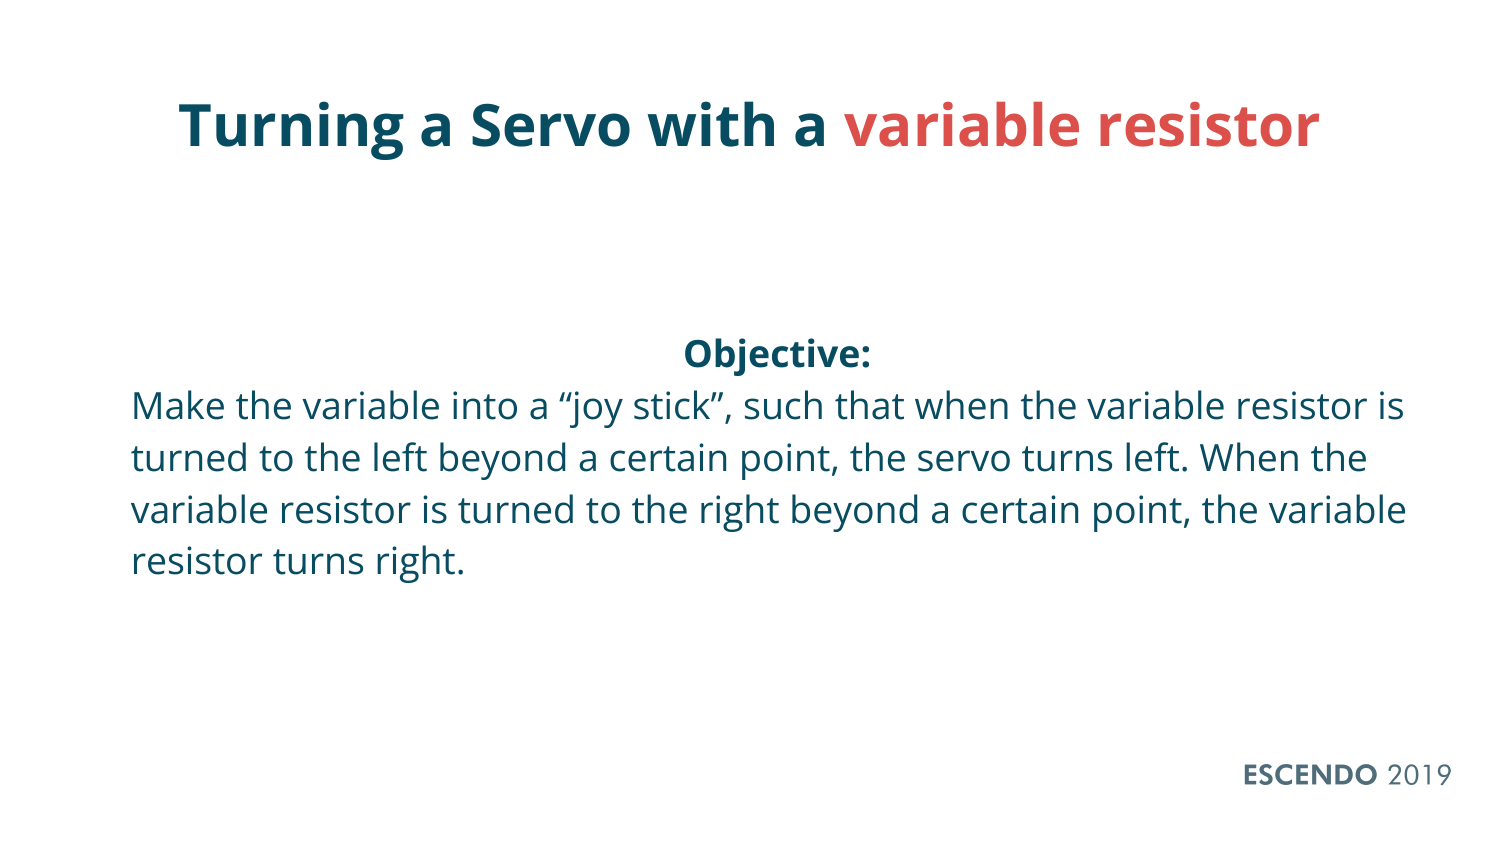

# Turning a Servo with a variable resistor
Objective:
Make the variable into a “joy stick”, such that when the variable resistor is turned to the left beyond a certain point, the servo turns left. When the variable resistor is turned to the right beyond a certain point, the variable resistor turns right.